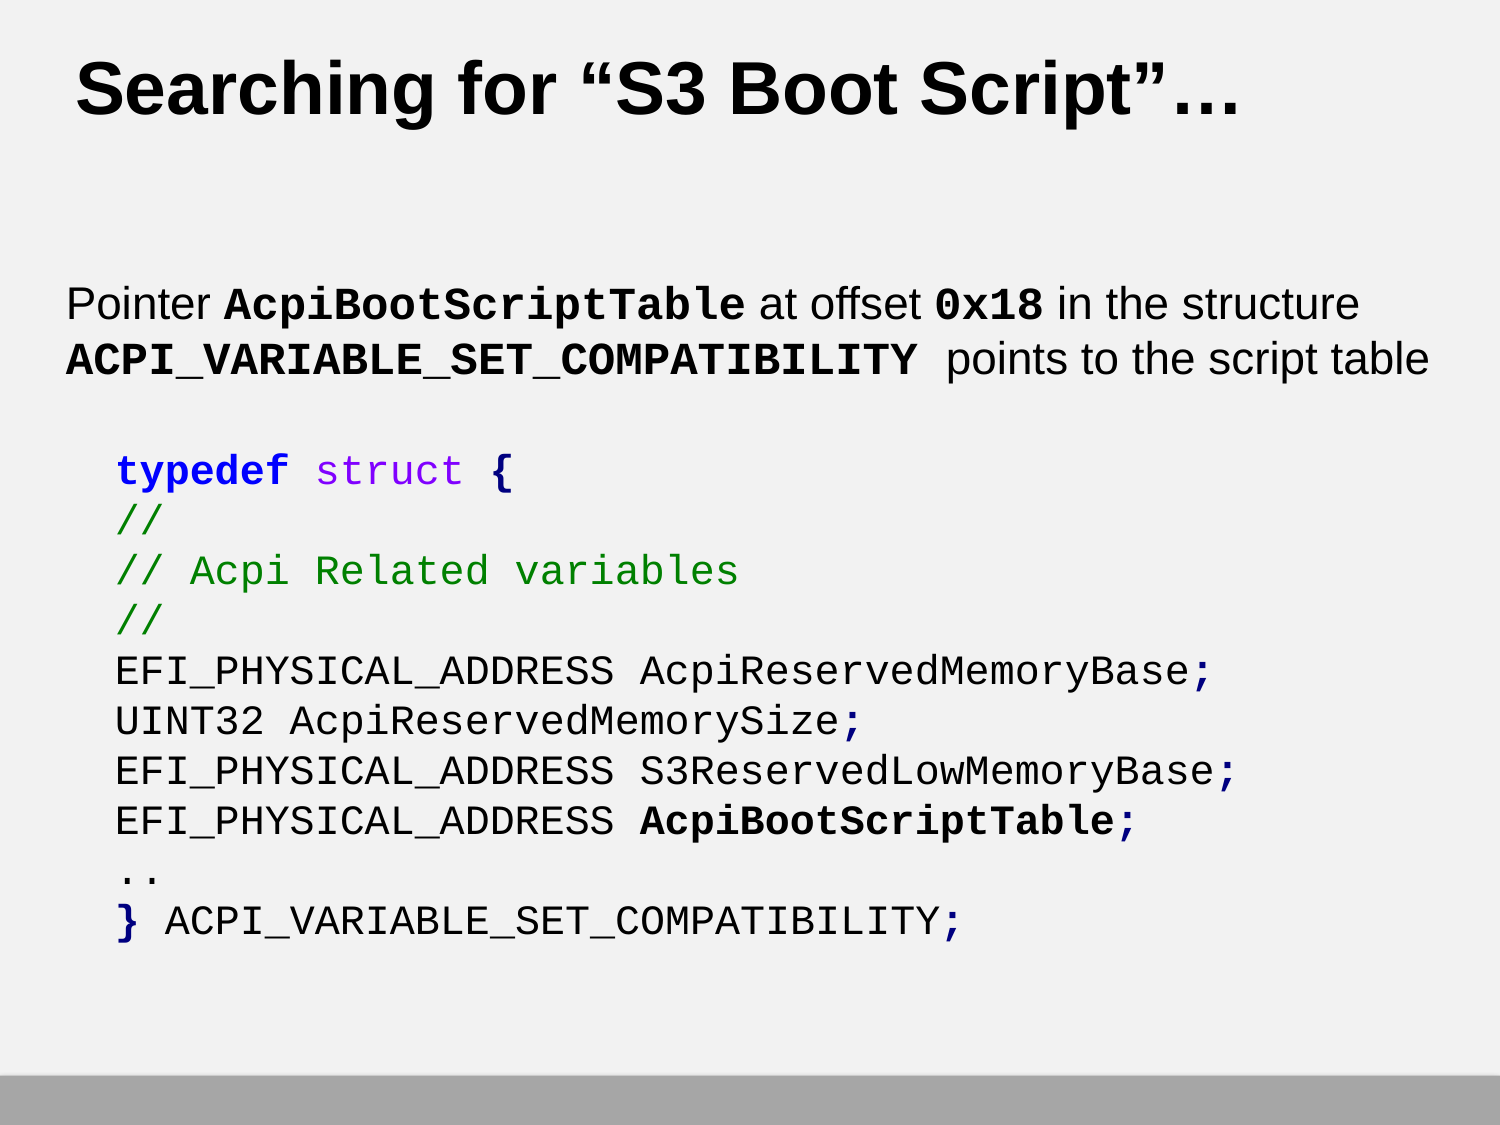

# Searching for “S3 Boot Script”…
Pointer AcpiBootScriptTable at offset 0x18 in the structure ACPI_VARIABLE_SET_COMPATIBILITY points to the script table
typedef struct {
//
// Acpi Related variables
//
EFI_PHYSICAL_ADDRESS AcpiReservedMemoryBase;
UINT32 AcpiReservedMemorySize;
EFI_PHYSICAL_ADDRESS S3ReservedLowMemoryBase;
EFI_PHYSICAL_ADDRESS AcpiBootScriptTable;
..
} ACPI_VARIABLE_SET_COMPATIBILITY;